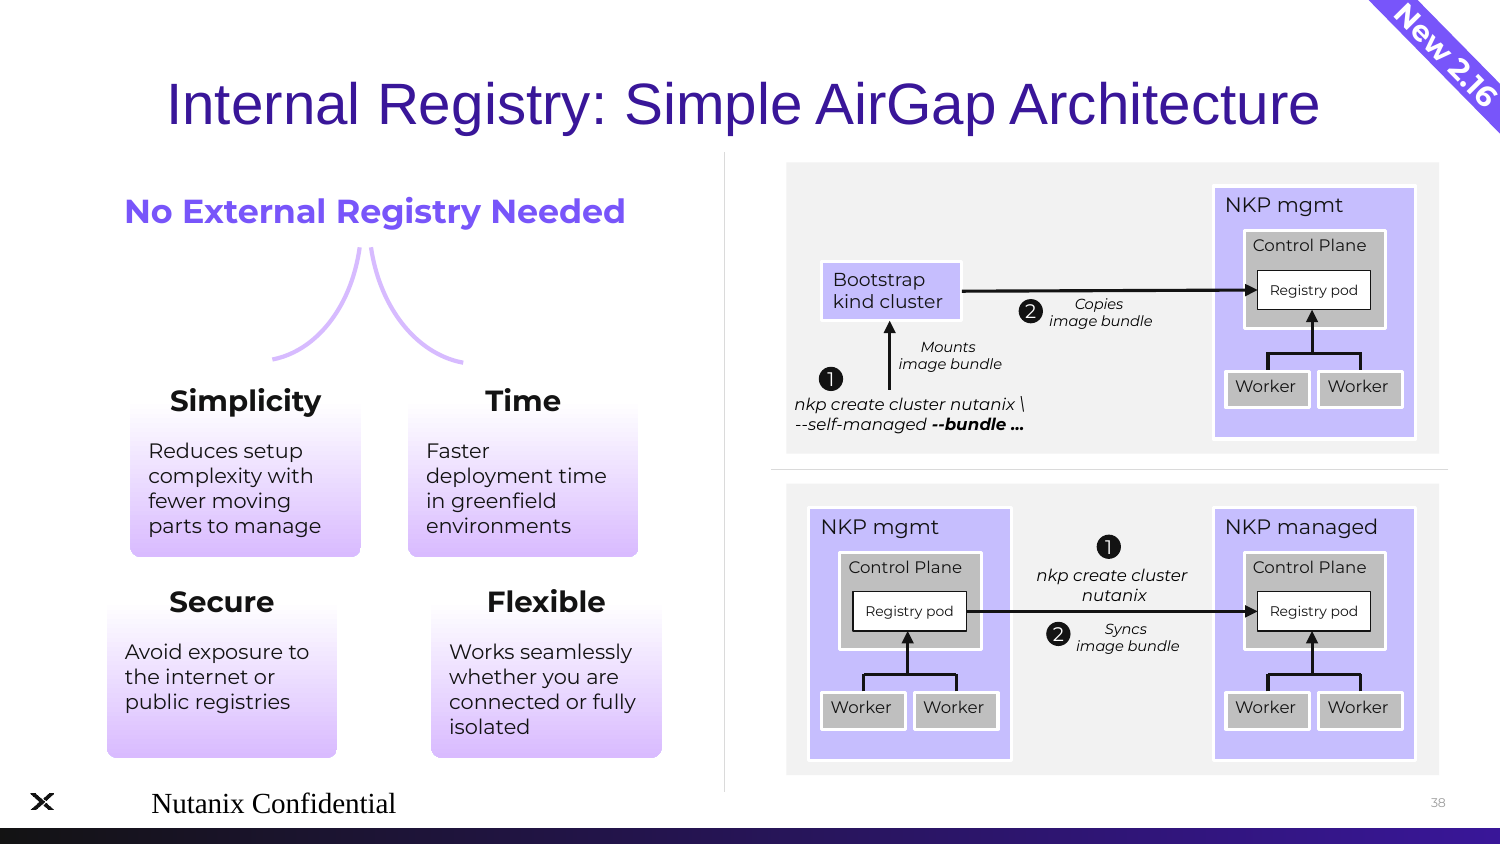

New 2.16
# Internal Registry: Simple AirGap Architecture

No External Registry Needed
NKP mgmt
Control Plane
Bootstrap kind cluster
Registry pod
Copies
image bundle
2
Mounts
image bundle
1
Worker
Worker
Simplicity

Reduces setup complexity with fewer moving parts to manage
Time

Faster deployment time in greenfield environments
nkp create cluster nutanix \
--self-managed --bundle …

NKP mgmt
NKP managed
1
Control Plane
Control Plane
nkp create cluster
nutanix
Secure

Avoid exposure to the internet or public registries
Flexible

Works seamlessly whether you are connected or fully isolated
Registry pod
Registry pod
Syncs
image bundle
2
Worker
Worker
Worker
Worker
Nutanix Confidential
38